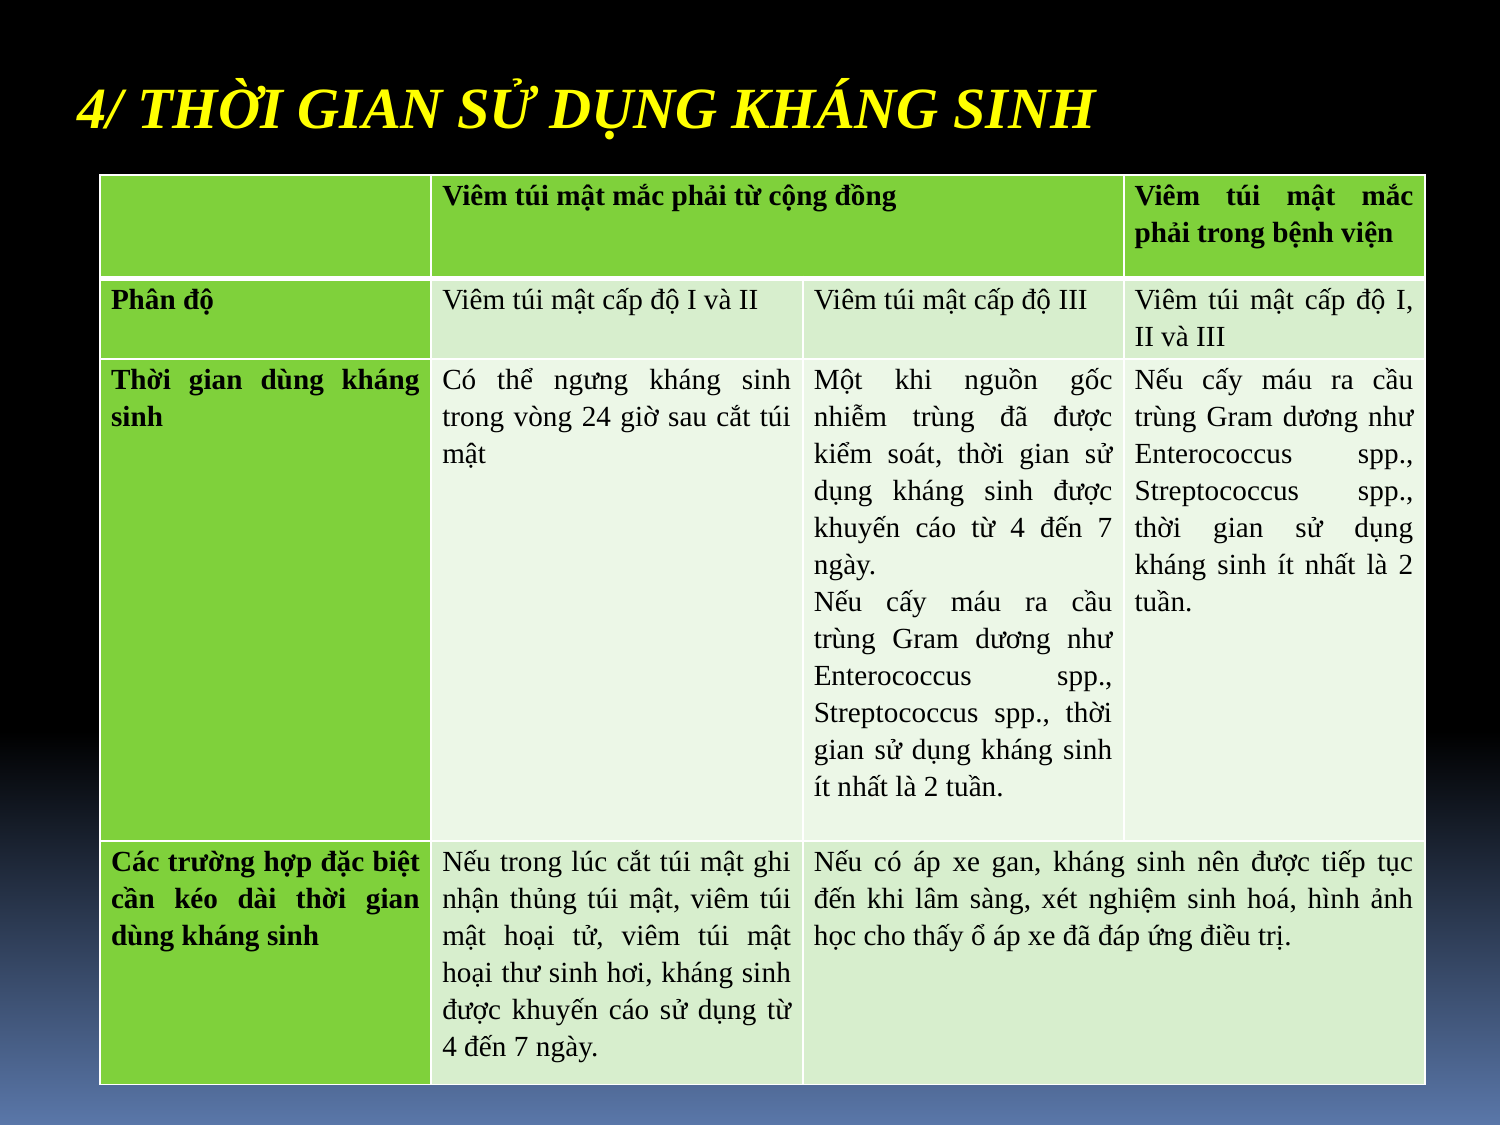

4/ THỜI GIAN SỬ DỤNG KHÁNG SINH
|  | Viêm túi mật mắc phải từ cộng đồng |  | Viêm túi mật mắc phải trong bệnh viện |
| --- | --- | --- | --- |
| Phân độ | Viêm túi mật cấp độ I và II | Viêm túi mật cấp độ III | Viêm túi mật cấp độ I, II và III |
| Thời gian dùng kháng sinh | Có thể ngưng kháng sinh trong vòng 24 giờ sau cắt túi mật | Một khi nguồn gốc nhiễm trùng đã được kiểm soát, thời gian sử dụng kháng sinh được khuyến cáo từ 4 đến 7 ngày. Nếu cấy máu ra cầu trùng Gram dương như Enterococcus spp., Streptococcus spp., thời gian sử dụng kháng sinh ít nhất là 2 tuần. | Nếu cấy máu ra cầu trùng Gram dương như Enterococcus spp., Streptococcus spp., thời gian sử dụng kháng sinh ít nhất là 2 tuần. |
| Các trường hợp đặc biệt cần kéo dài thời gian dùng kháng sinh | Nếu trong lúc cắt túi mật ghi nhận thủng túi mật, viêm túi mật hoại tử, viêm túi mật hoại thư sinh hơi, kháng sinh được khuyến cáo sử dụng từ 4 đến 7 ngày. | Nếu có áp xe gan, kháng sinh nên được tiếp tục đến khi lâm sàng, xét nghiệm sinh hoá, hình ảnh học cho thấy ổ áp xe đã đáp ứng điều trị. |  |